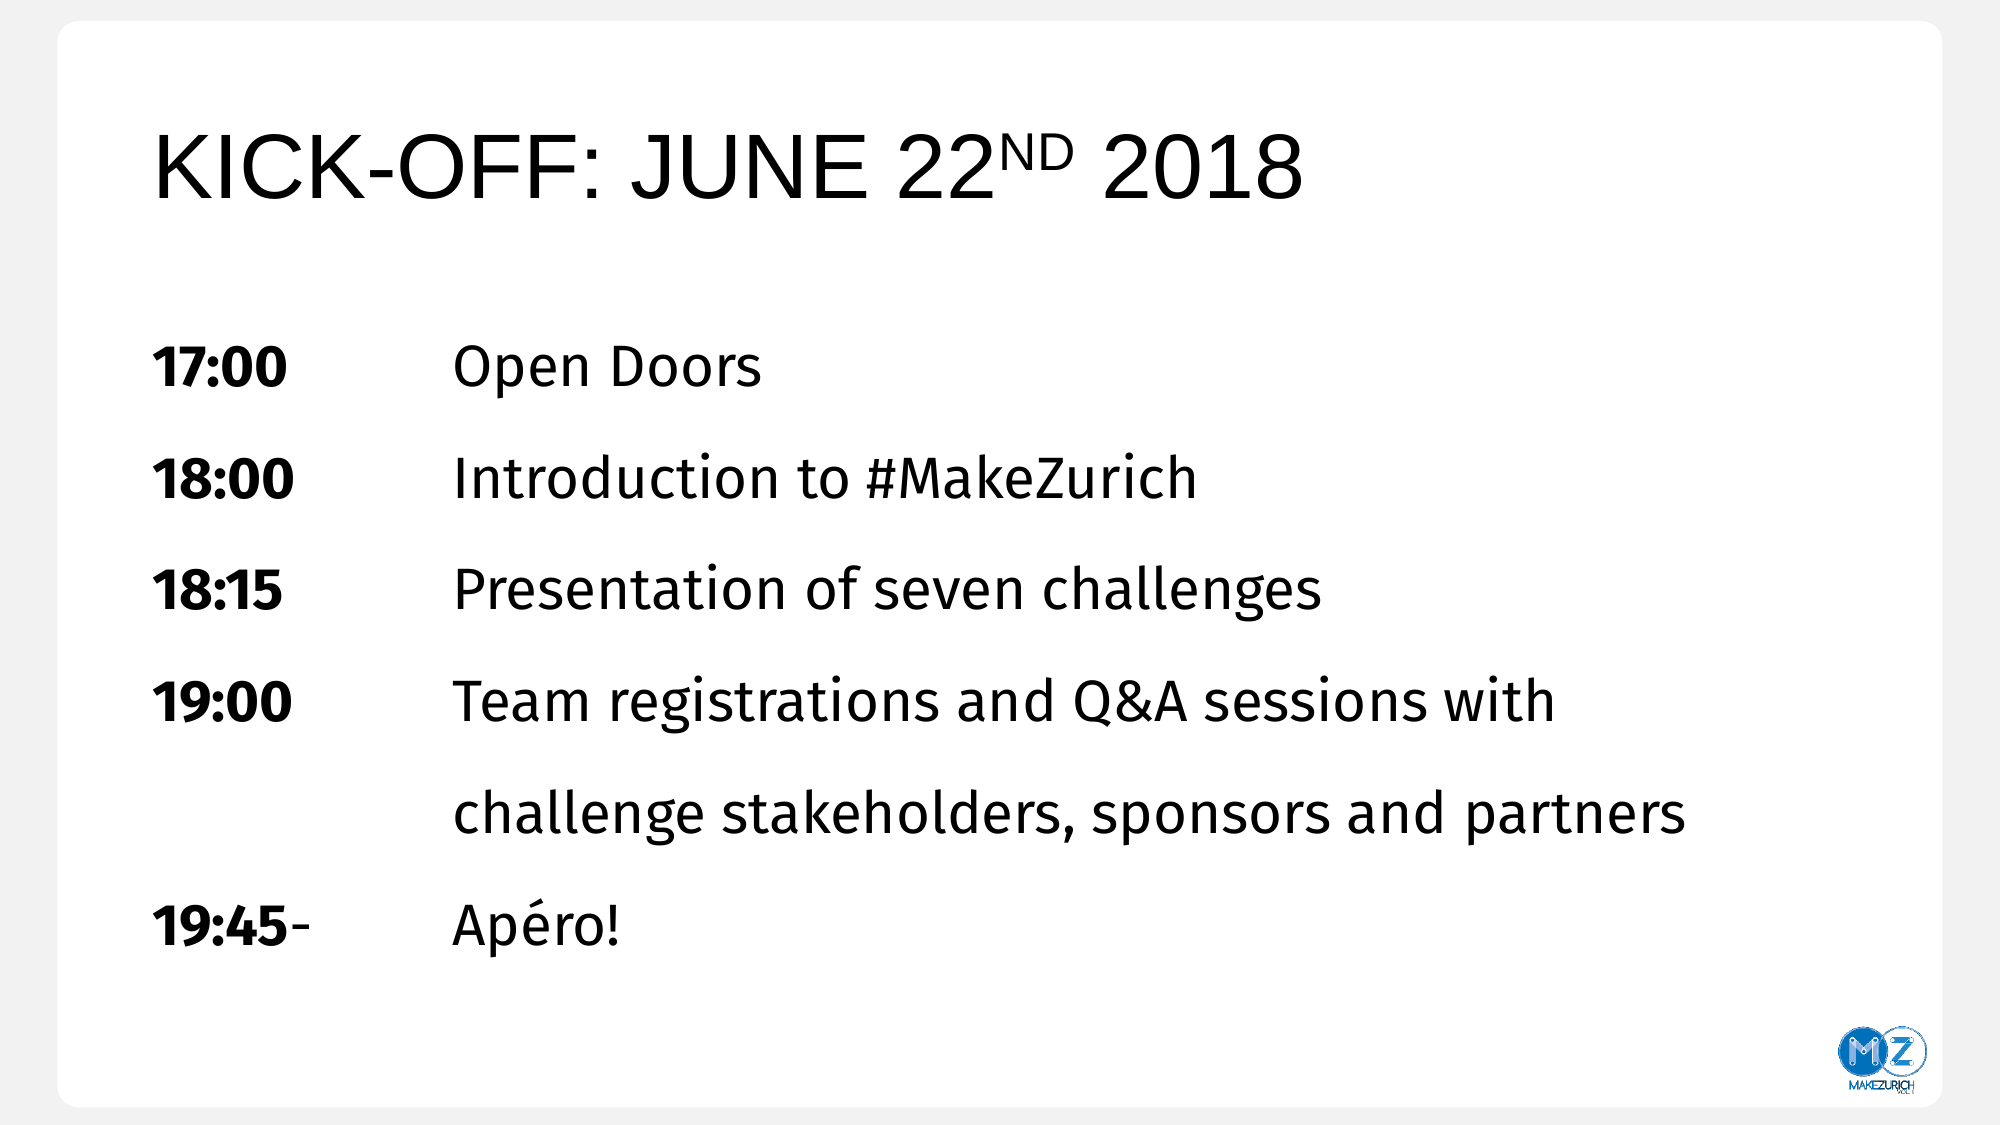

# Kick-off: June 22nd 2018
17:00		Open Doors
18:00		Introduction to #MakeZurich
18:15		Presentation of seven challenges
19:00		Team registrations and Q&A sessions with
		challenge stakeholders, sponsors and partners
19:45-	Apéro!